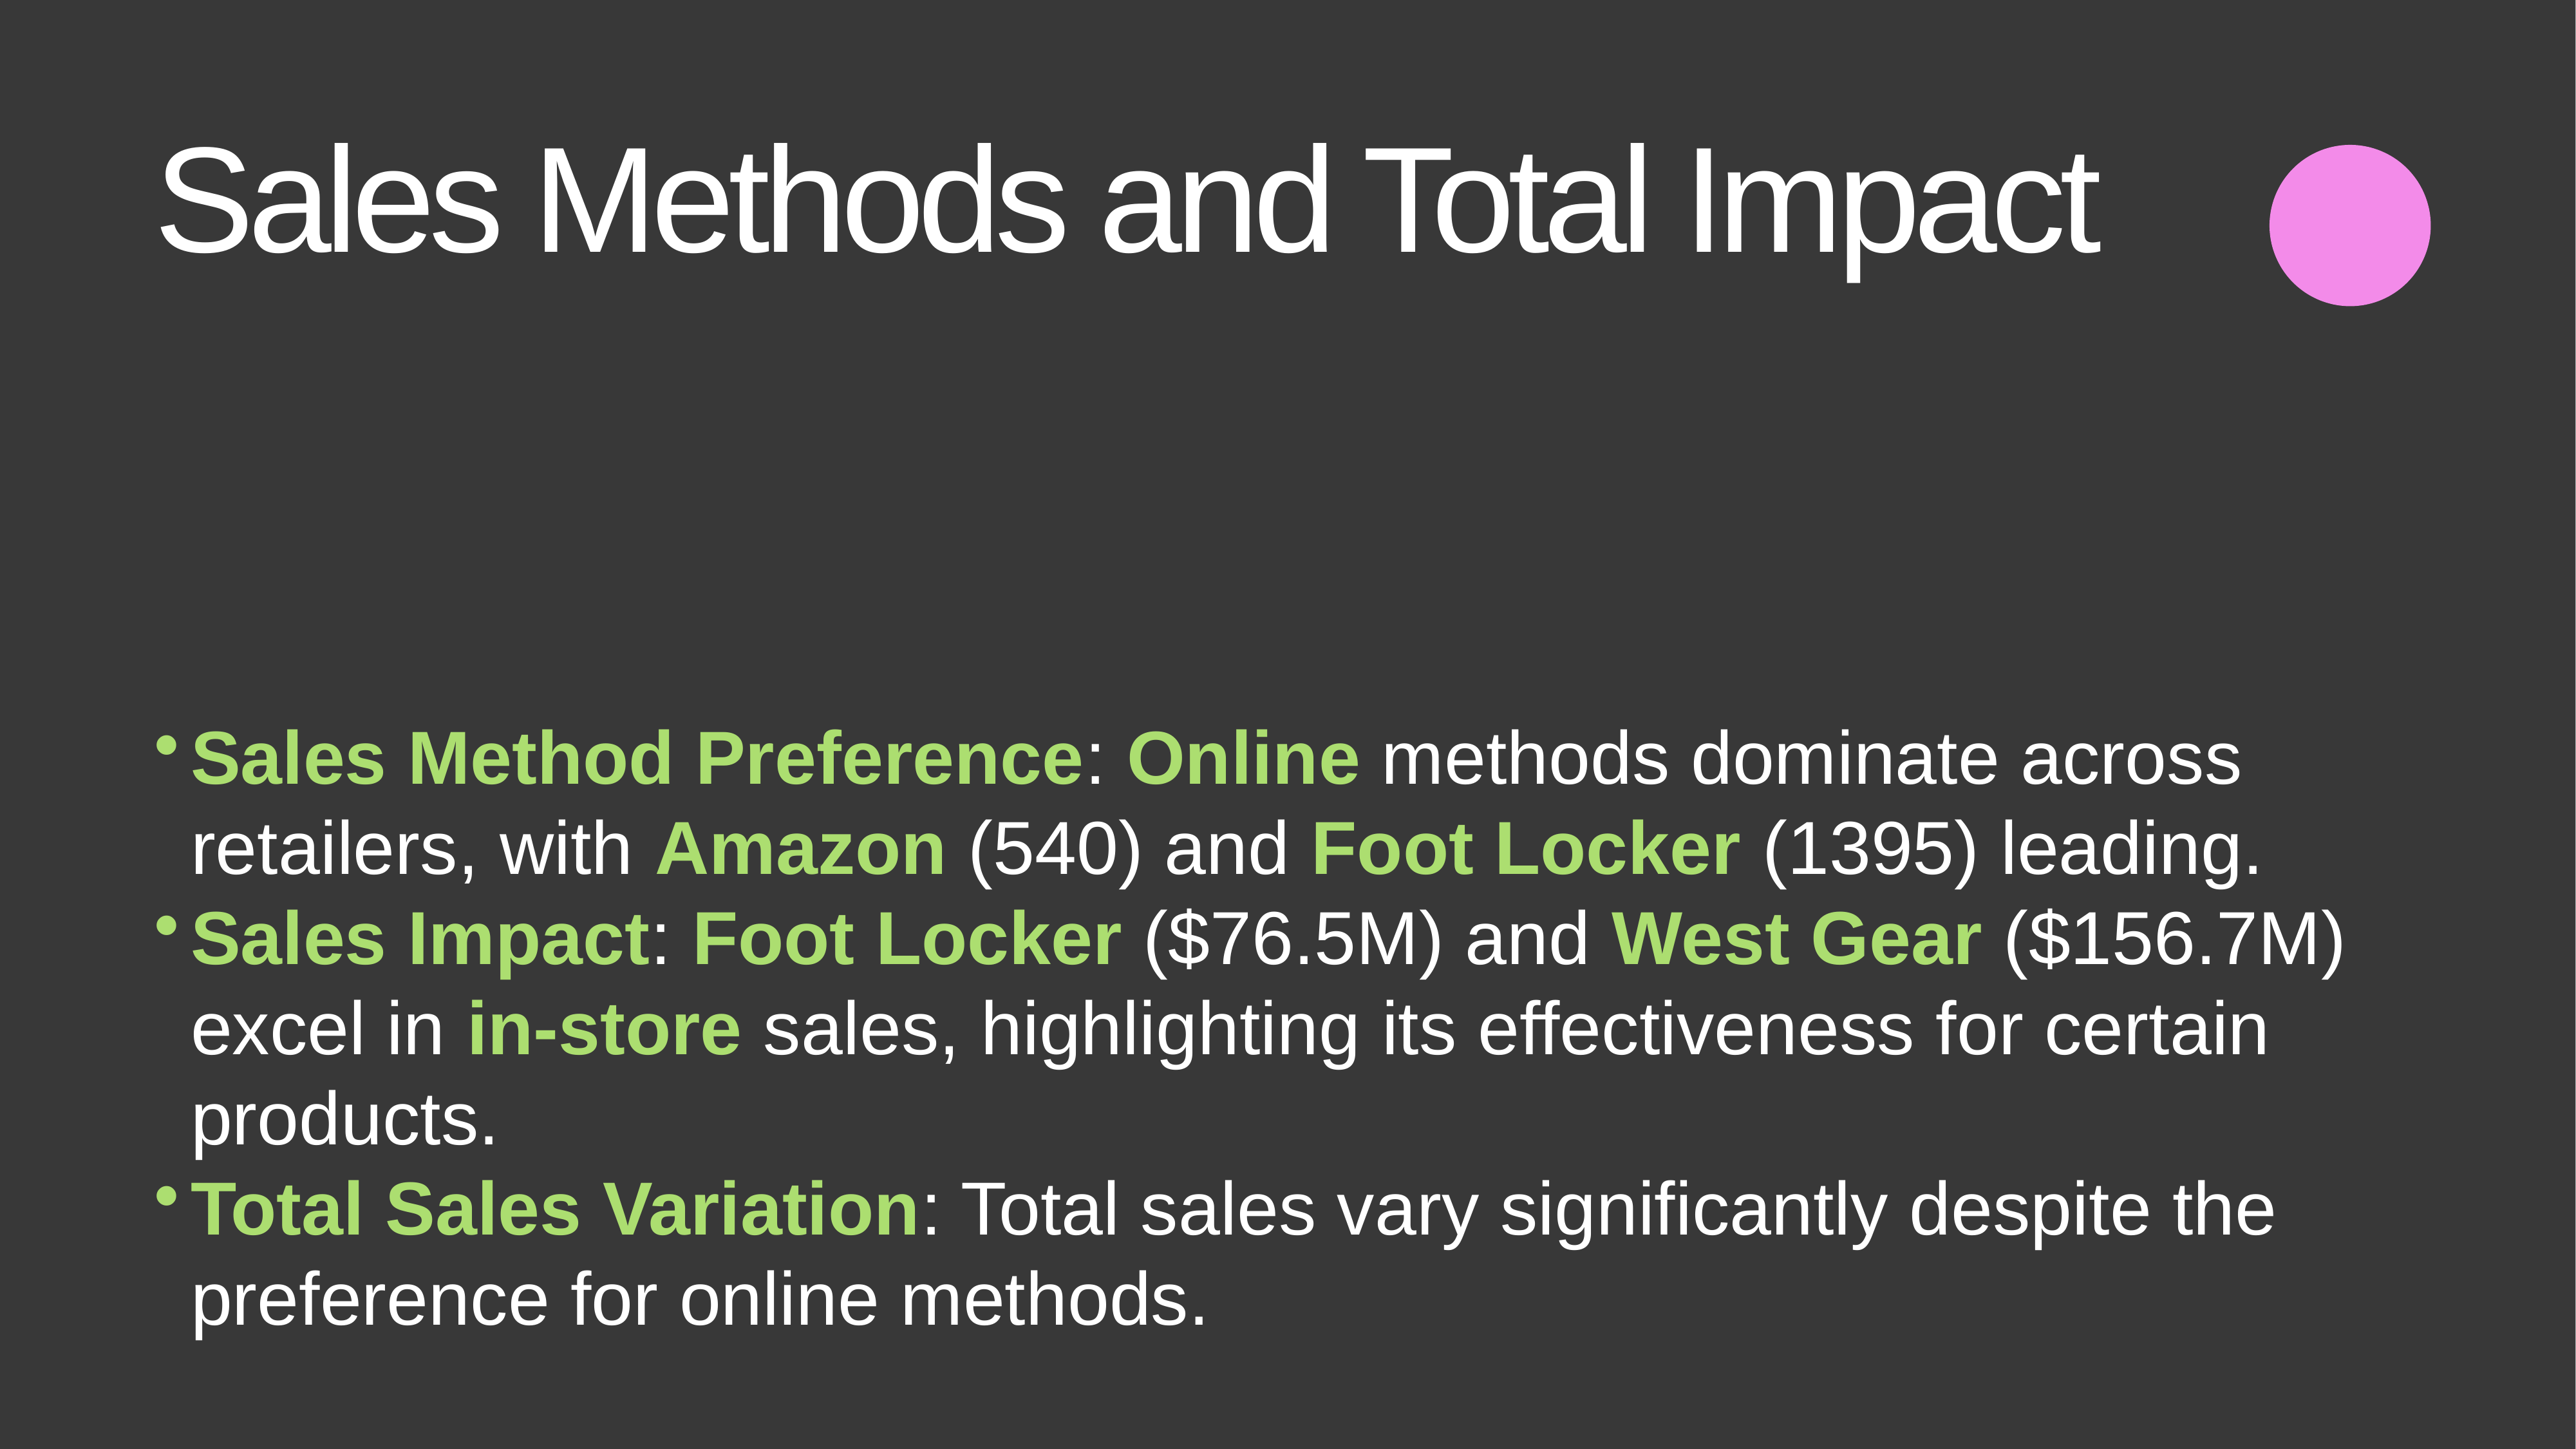

Sales Methods and Total Impact

Sales Method Preference: Online methods dominate across retailers, with Amazon (540) and Foot Locker (1395) leading.
Sales Impact: Foot Locker ($76.5M) and West Gear ($156.7M) excel in in-store sales, highlighting its effectiveness for certain products.
Total Sales Variation: Total sales vary significantly despite the preference for online methods.